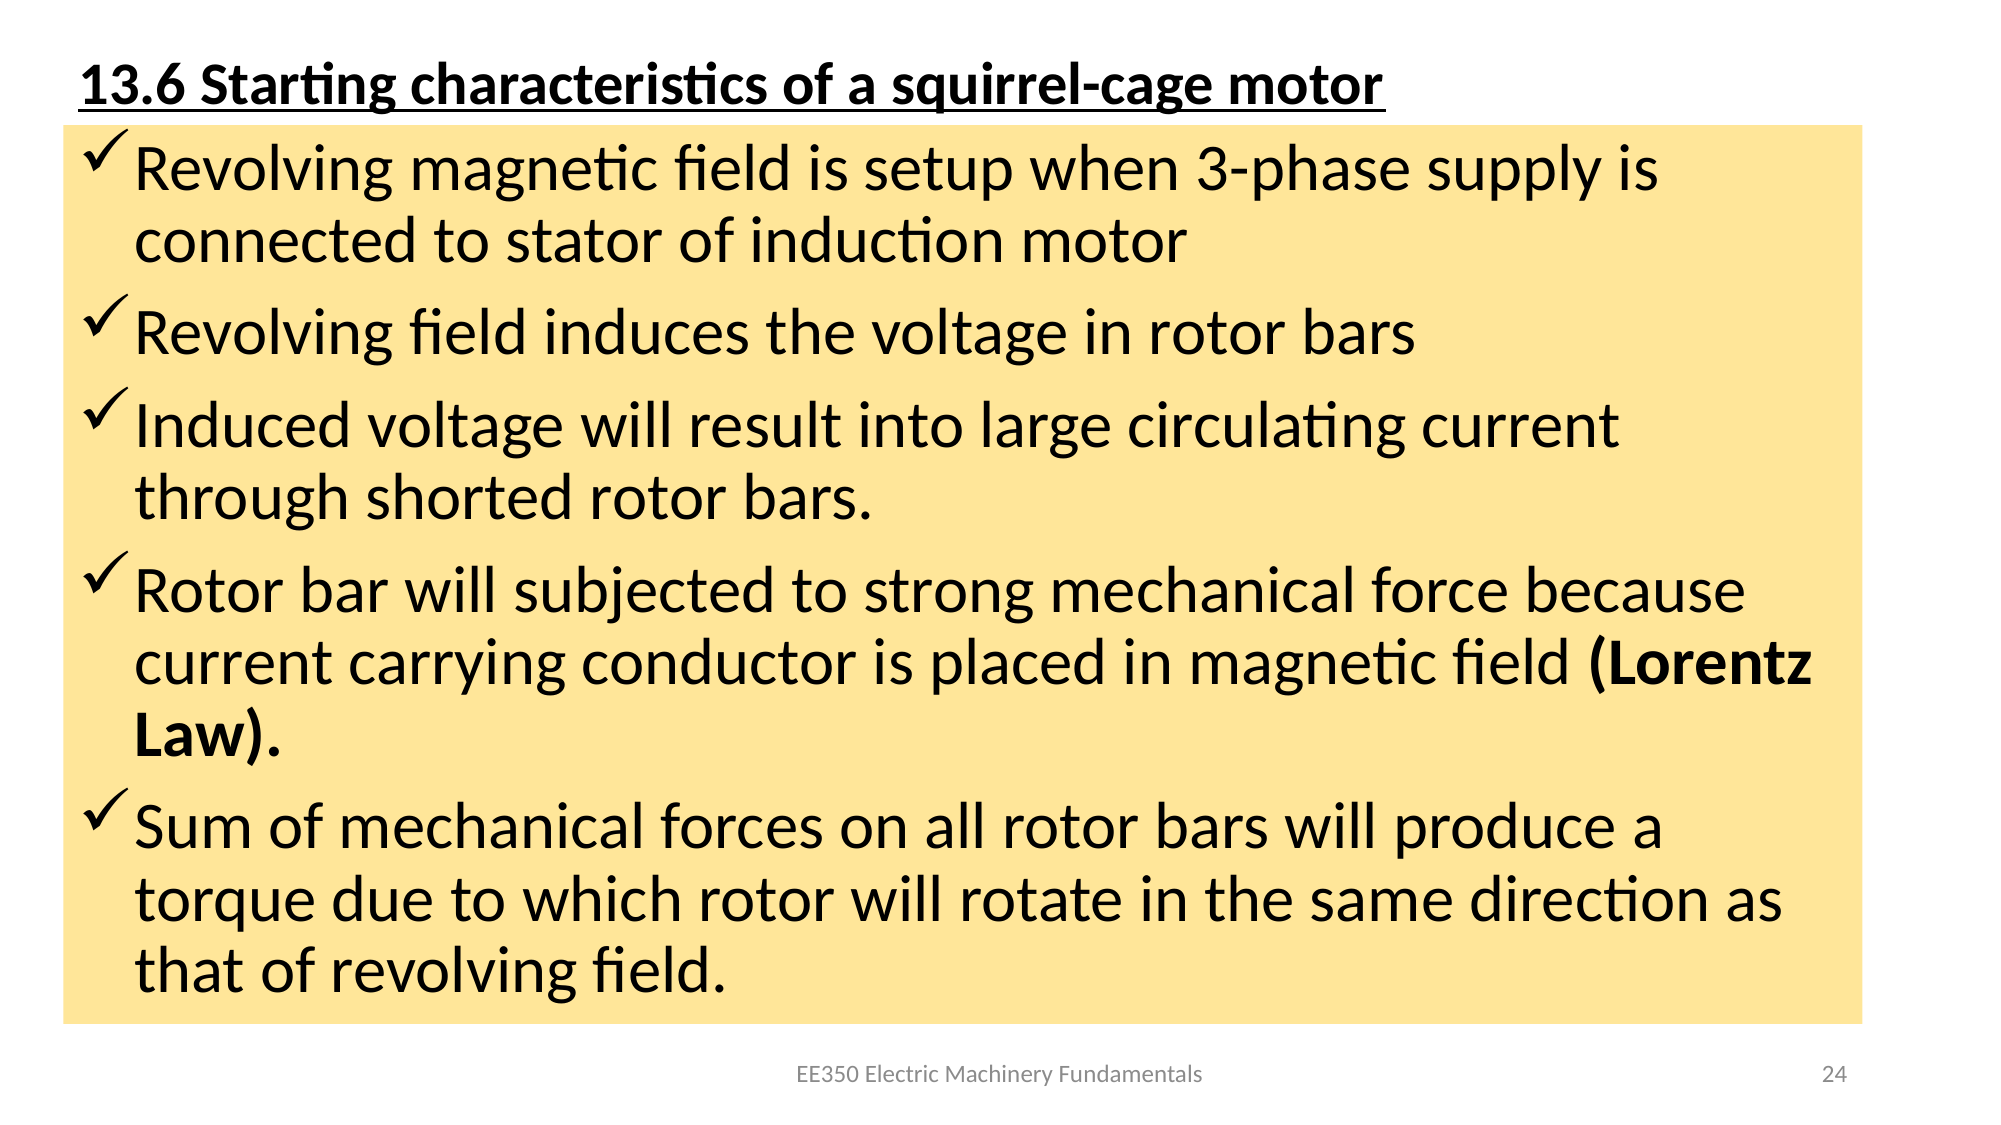

# 13.6 Starting characteristics of a squirrel-cage motor
Revolving magnetic field is setup when 3-phase supply is connected to stator of induction motor
Revolving field induces the voltage in rotor bars
Induced voltage will result into large circulating current through shorted rotor bars.
Rotor bar will subjected to strong mechanical force because current carrying conductor is placed in magnetic field (Lorentz Law).
Sum of mechanical forces on all rotor bars will produce a torque due to which rotor will rotate in the same direction as that of revolving field.
EE350 Electric Machinery Fundamentals
24